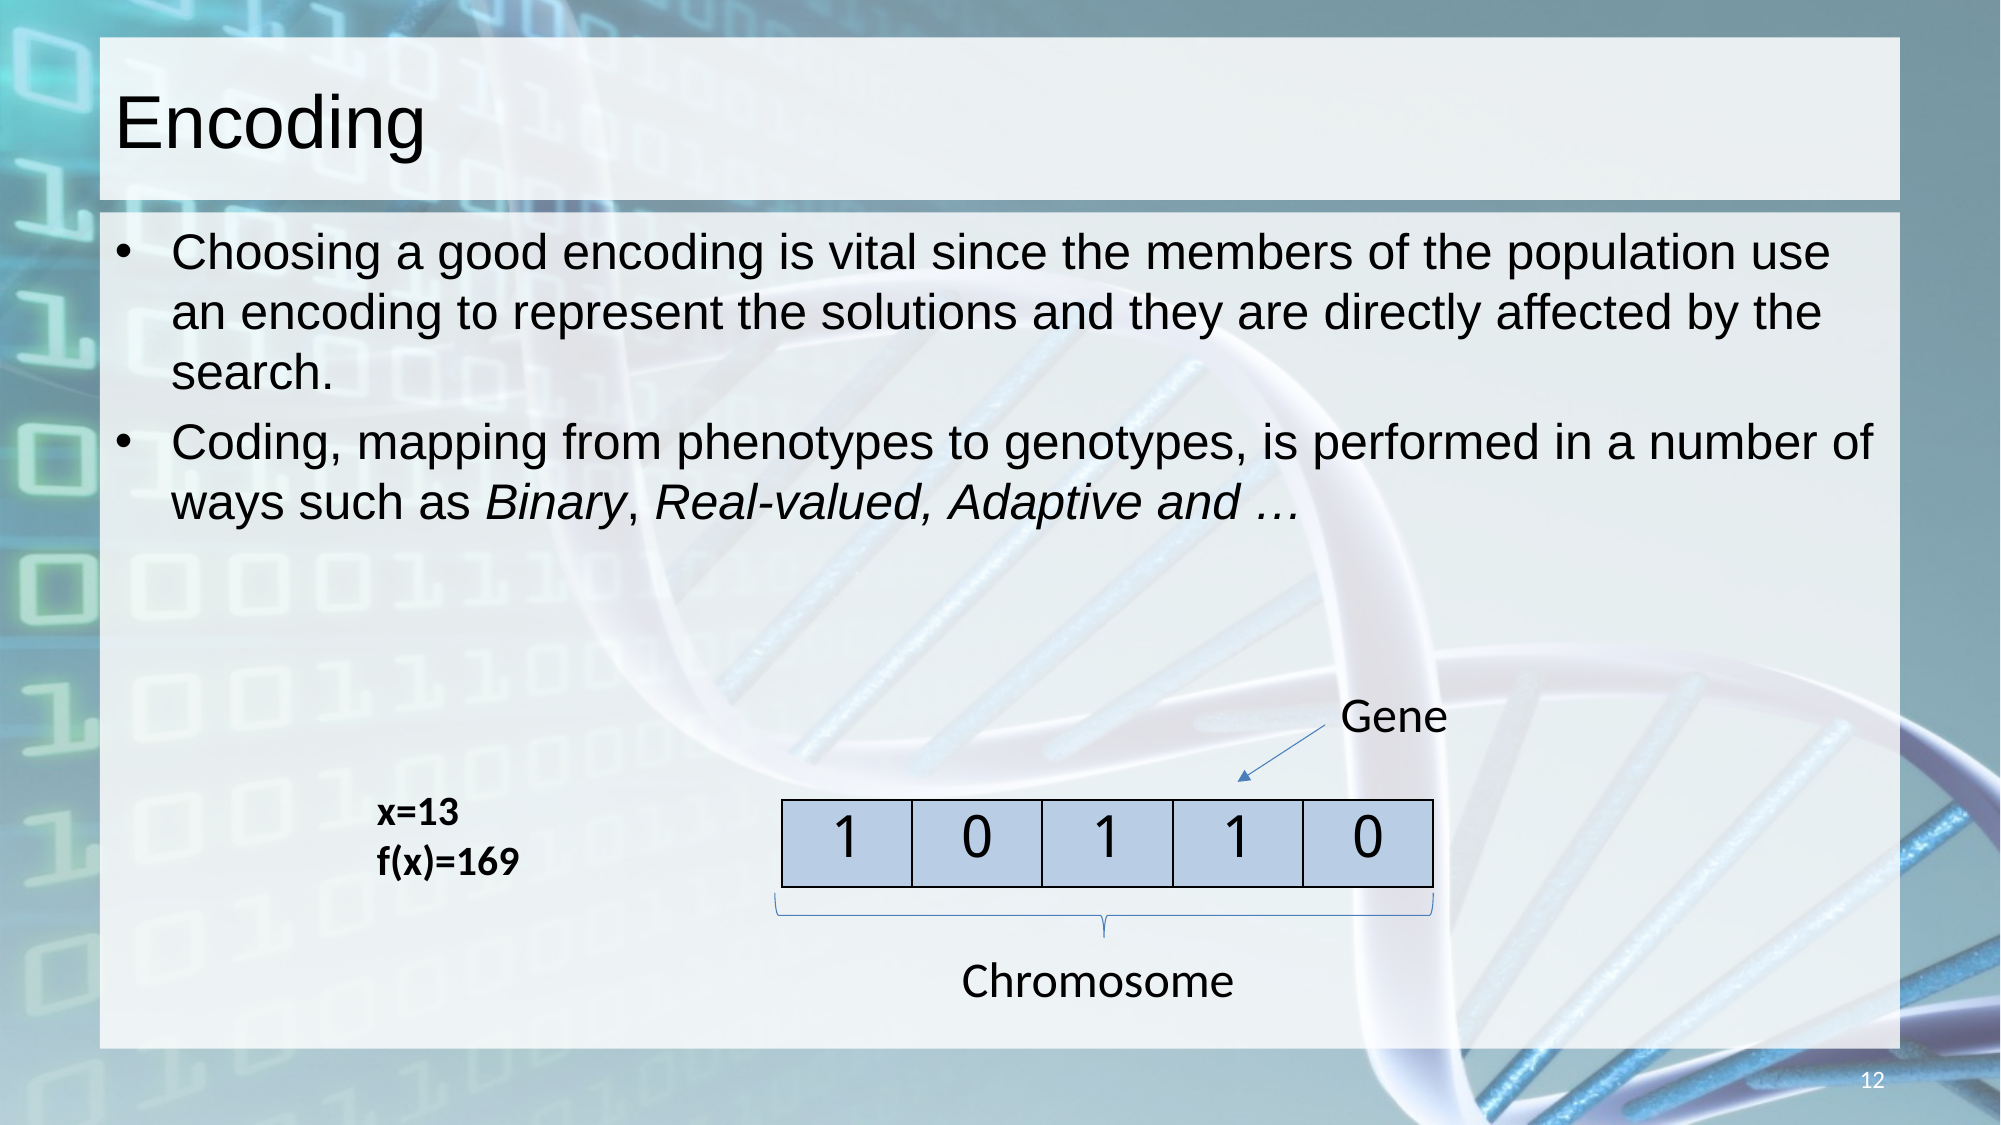

# Encoding
Choosing a good encoding is vital since the members of the population use an encoding to represent the solutions and they are directly affected by the search.
Coding, mapping from phenotypes to genotypes, is performed in a number of ways such as Binary, Real-valued, Adaptive and …

Gene
x=13
f(x)=169
| 1 | 0 | 1 | 1 | 0 |
| --- | --- | --- | --- | --- |
Chromosome
12